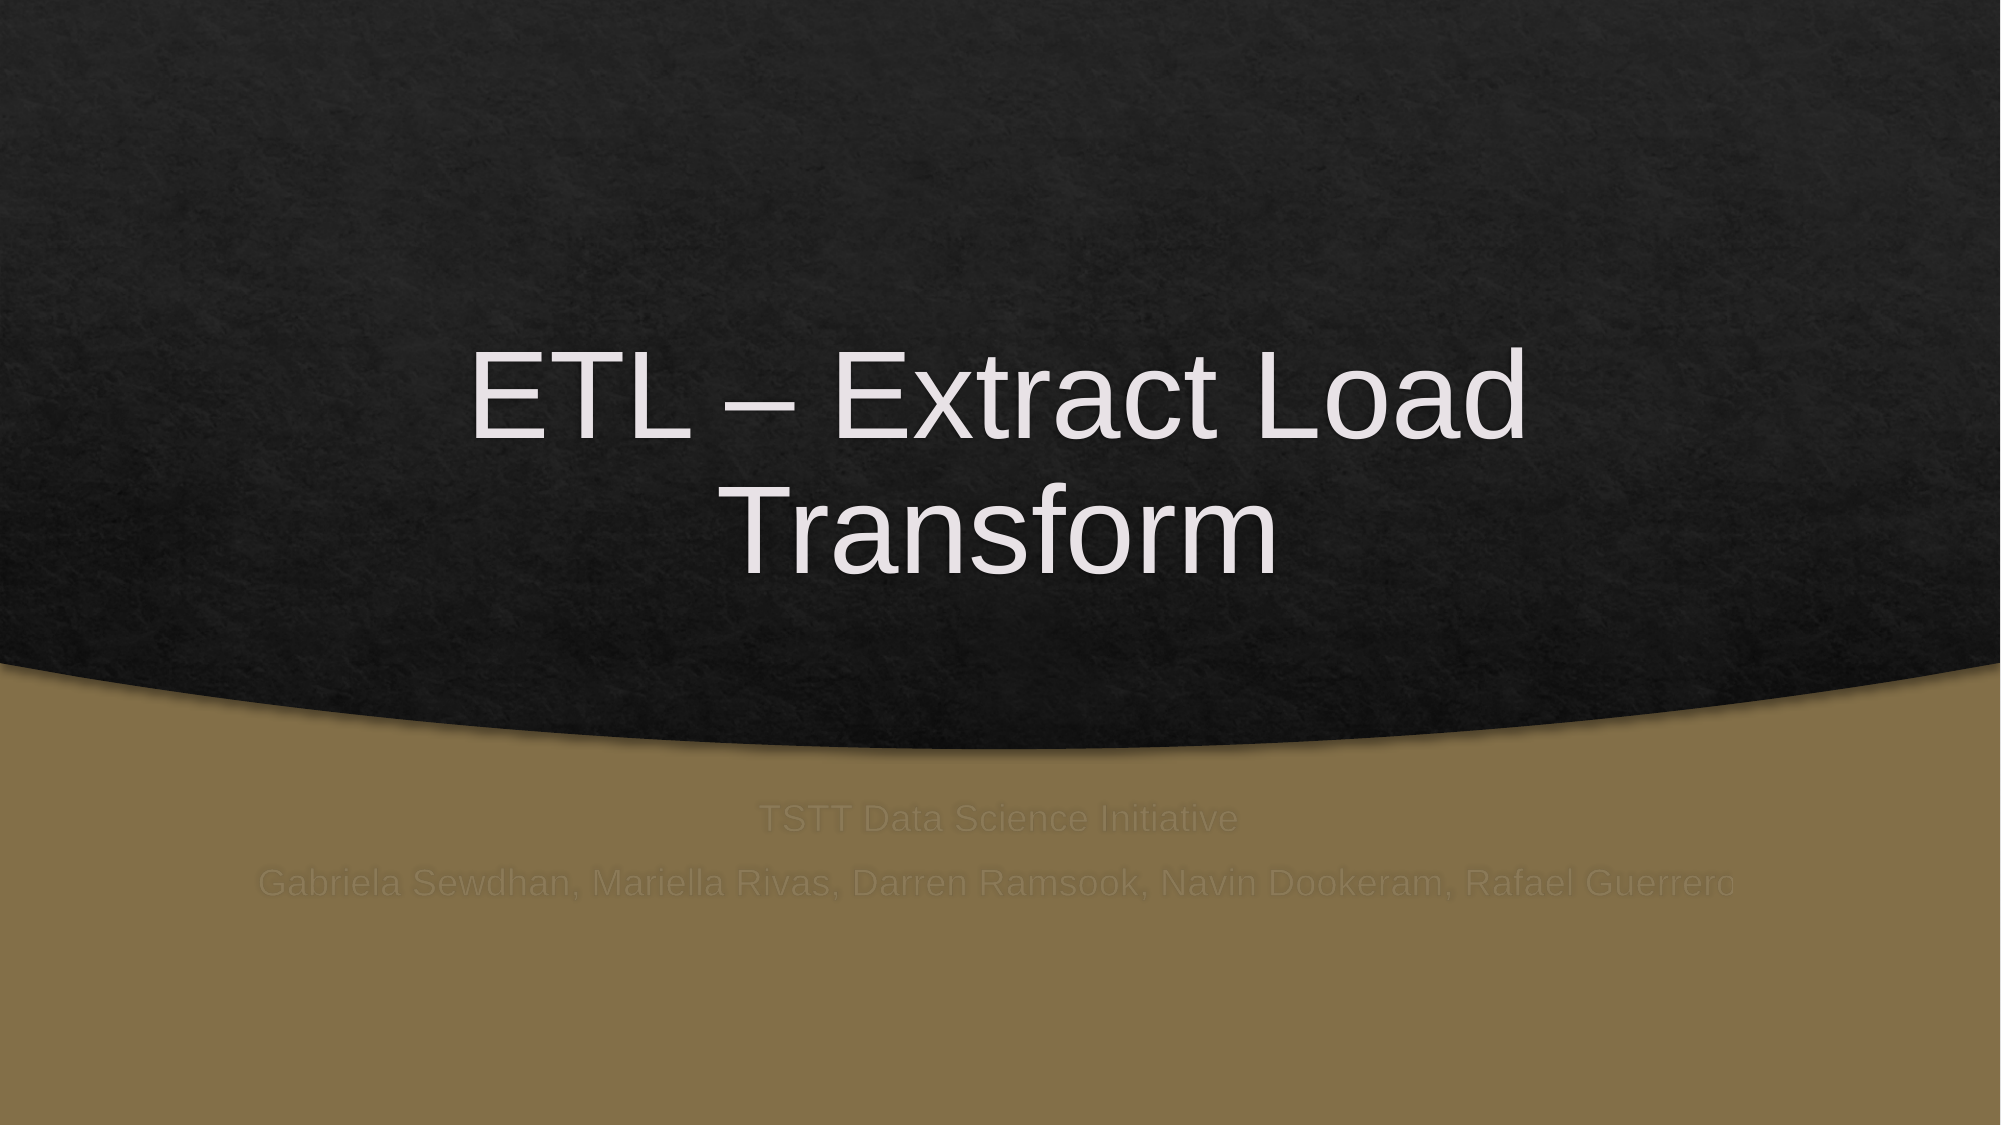

# ETL – Extract Load Transform
TSTT Data Science Initiative
Gabriela Sewdhan, Mariella Rivas, Darren Ramsook, Navin Dookeram, Rafael Guerrero